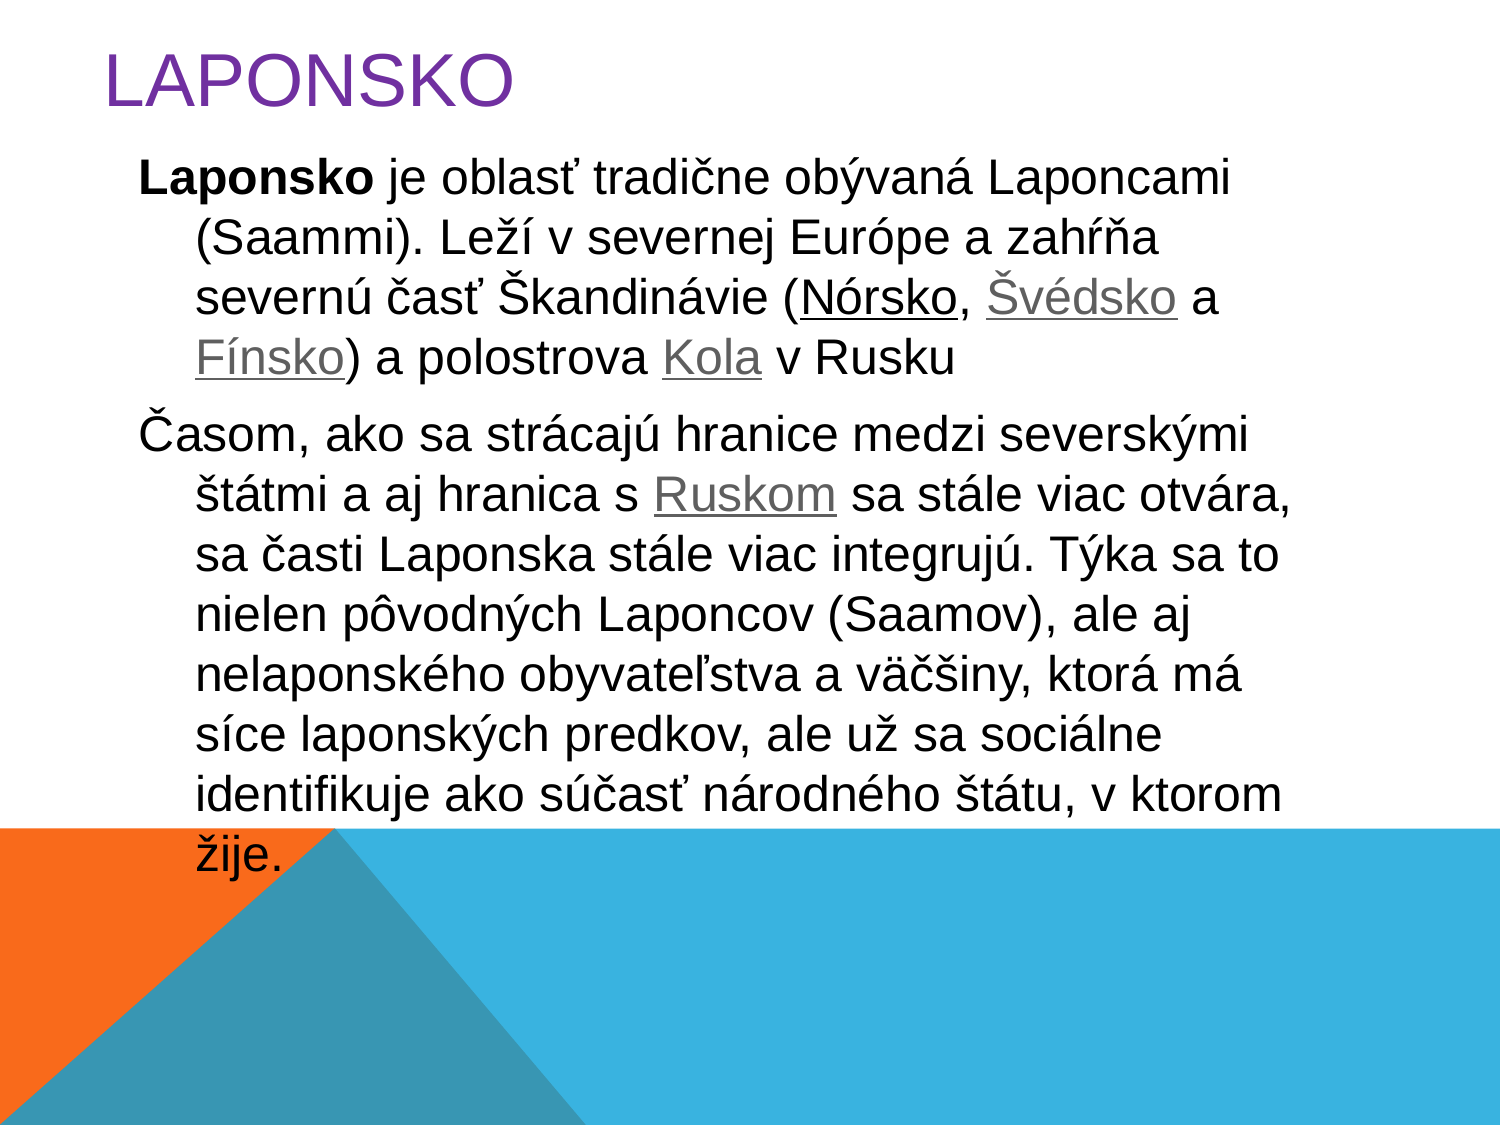

# Laponsko
Laponsko je oblasť tradične obývaná Laponcami (Saammi). Leží v severnej Európe a zahŕňa severnú časť Škandinávie (Nórsko, Švédsko a Fínsko) a polostrova Kola v Rusku
Časom, ako sa strácajú hranice medzi severskými štátmi a aj hranica s Ruskom sa stále viac otvára, sa časti Laponska stále viac integrujú. Týka sa to nielen pôvodných Laponcov (Saamov), ale aj nelaponského obyvateľstva a väčšiny, ktorá má síce laponských predkov, ale už sa sociálne identifikuje ako súčasť národného štátu, v ktorom žije.